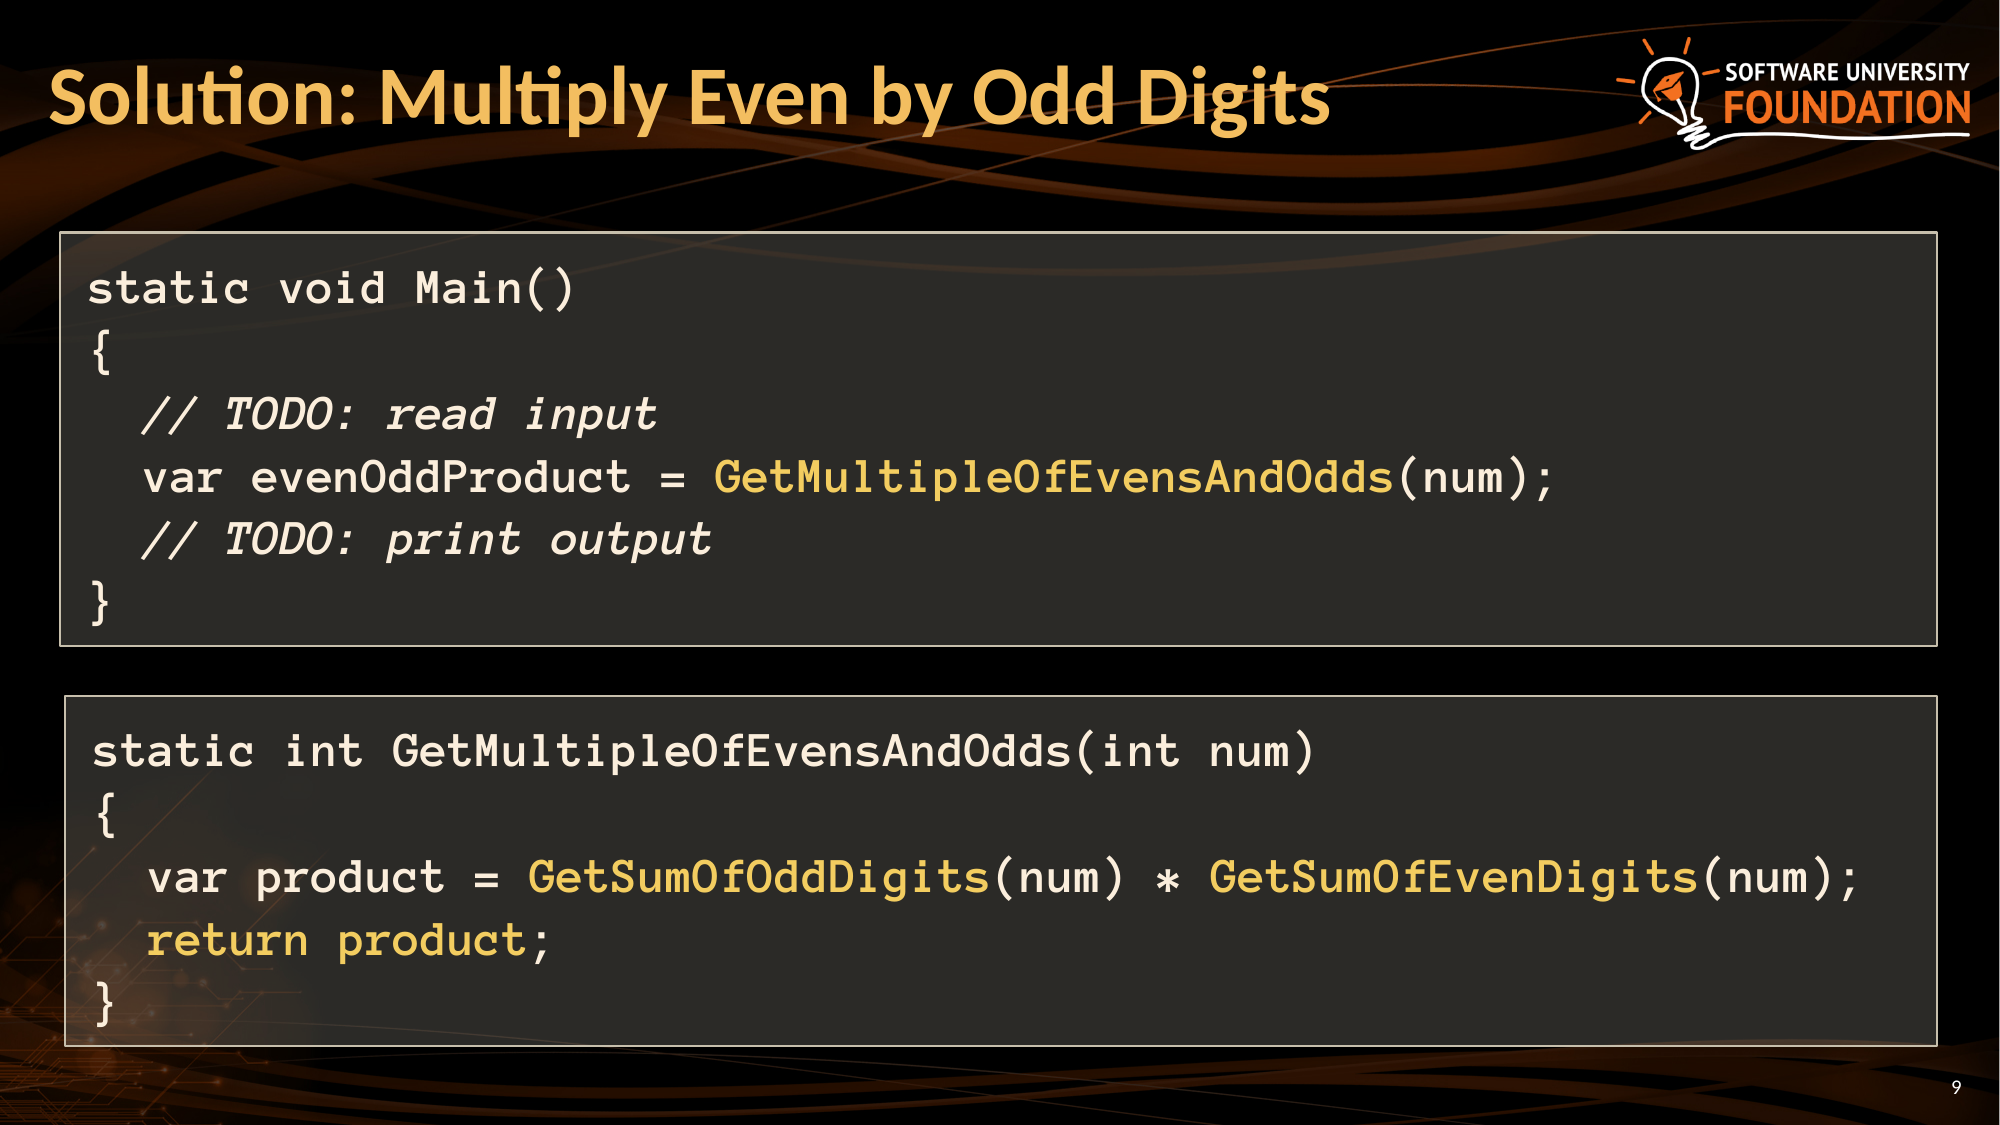

# Solution: Multiply Even by Odd Digits
static void Main()
{
  // TODO: read input
  var evenOddProduct = GetMultipleOfEvensAndOdds(num);
  // TODO: print output
}
static int GetMultipleOfEvensAndOdds(int num)
{
  var product = GetSumOfOddDigits(num) * GetSumOfEvenDigits(num);
  return product;
}
9